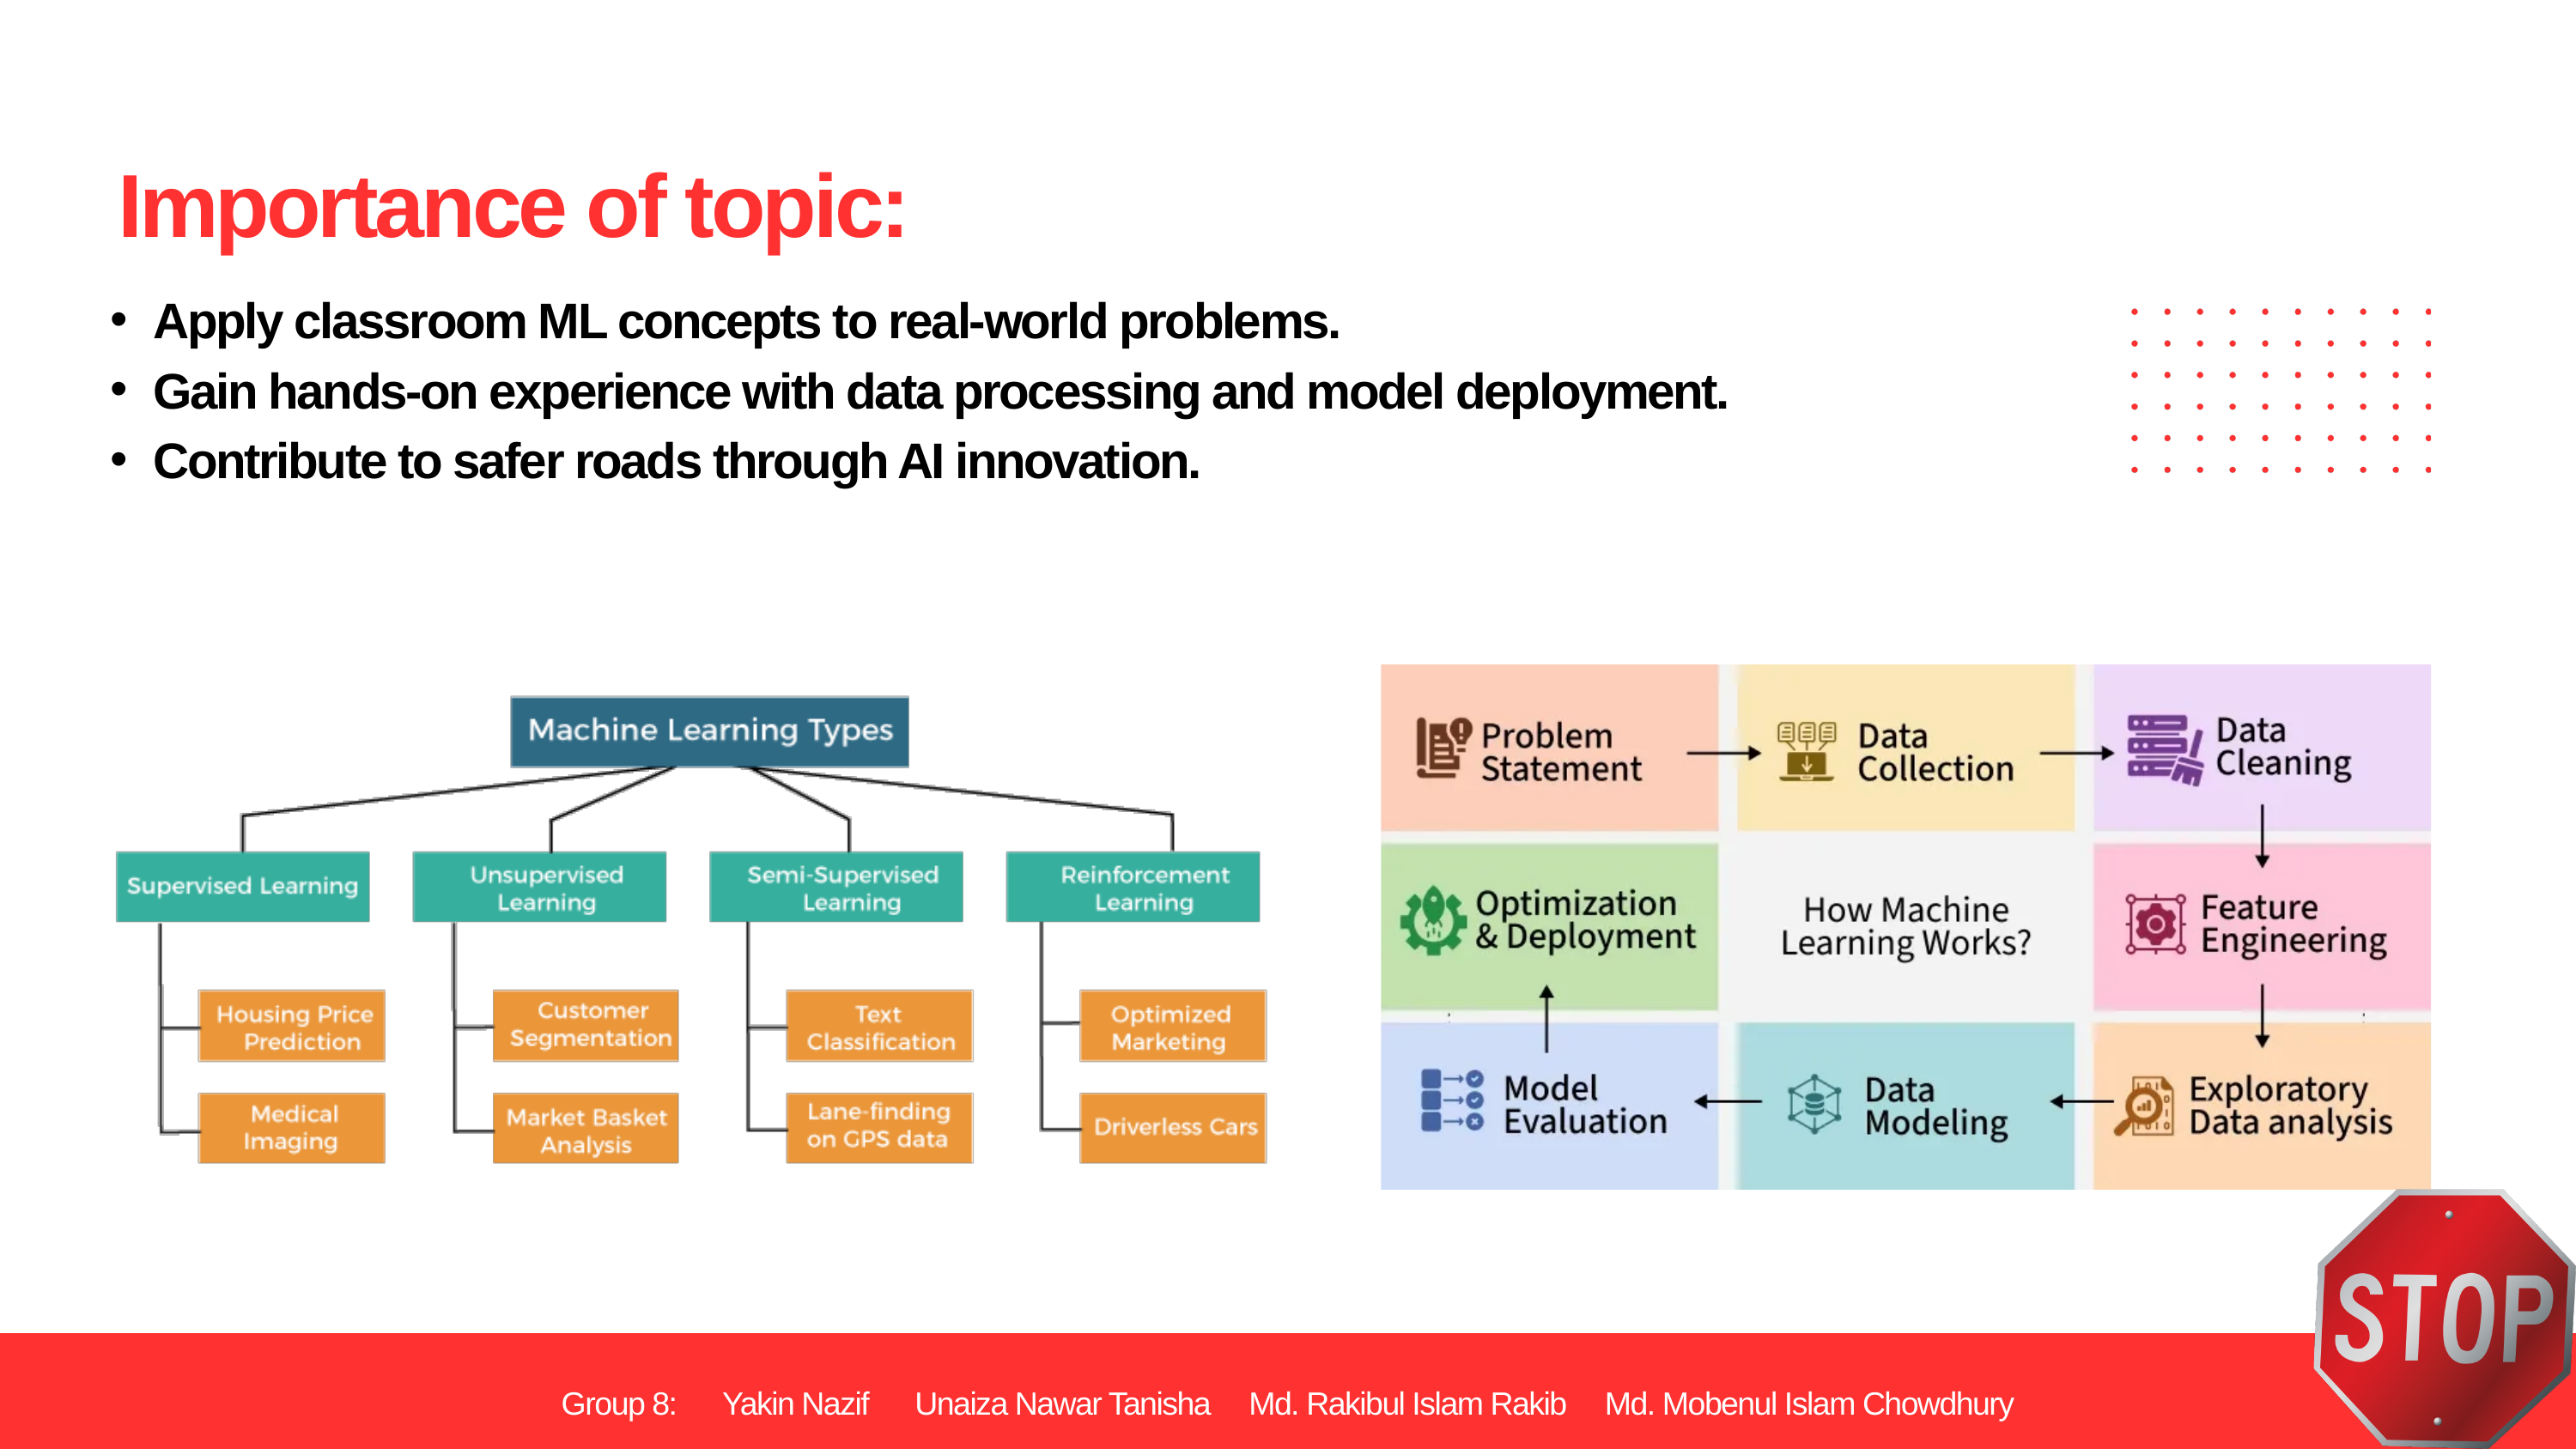

Importance of topic:
Apply classroom ML concepts to real-world problems.
Gain hands-on experience with data processing and model deployment.
Contribute to safer roads through AI innovation.

Group 8:      Yakin Nazif      Unaiza Nawar Tanisha     Md. Rakibul Islam Rakib     Md. Mobenul Islam Chowdhury